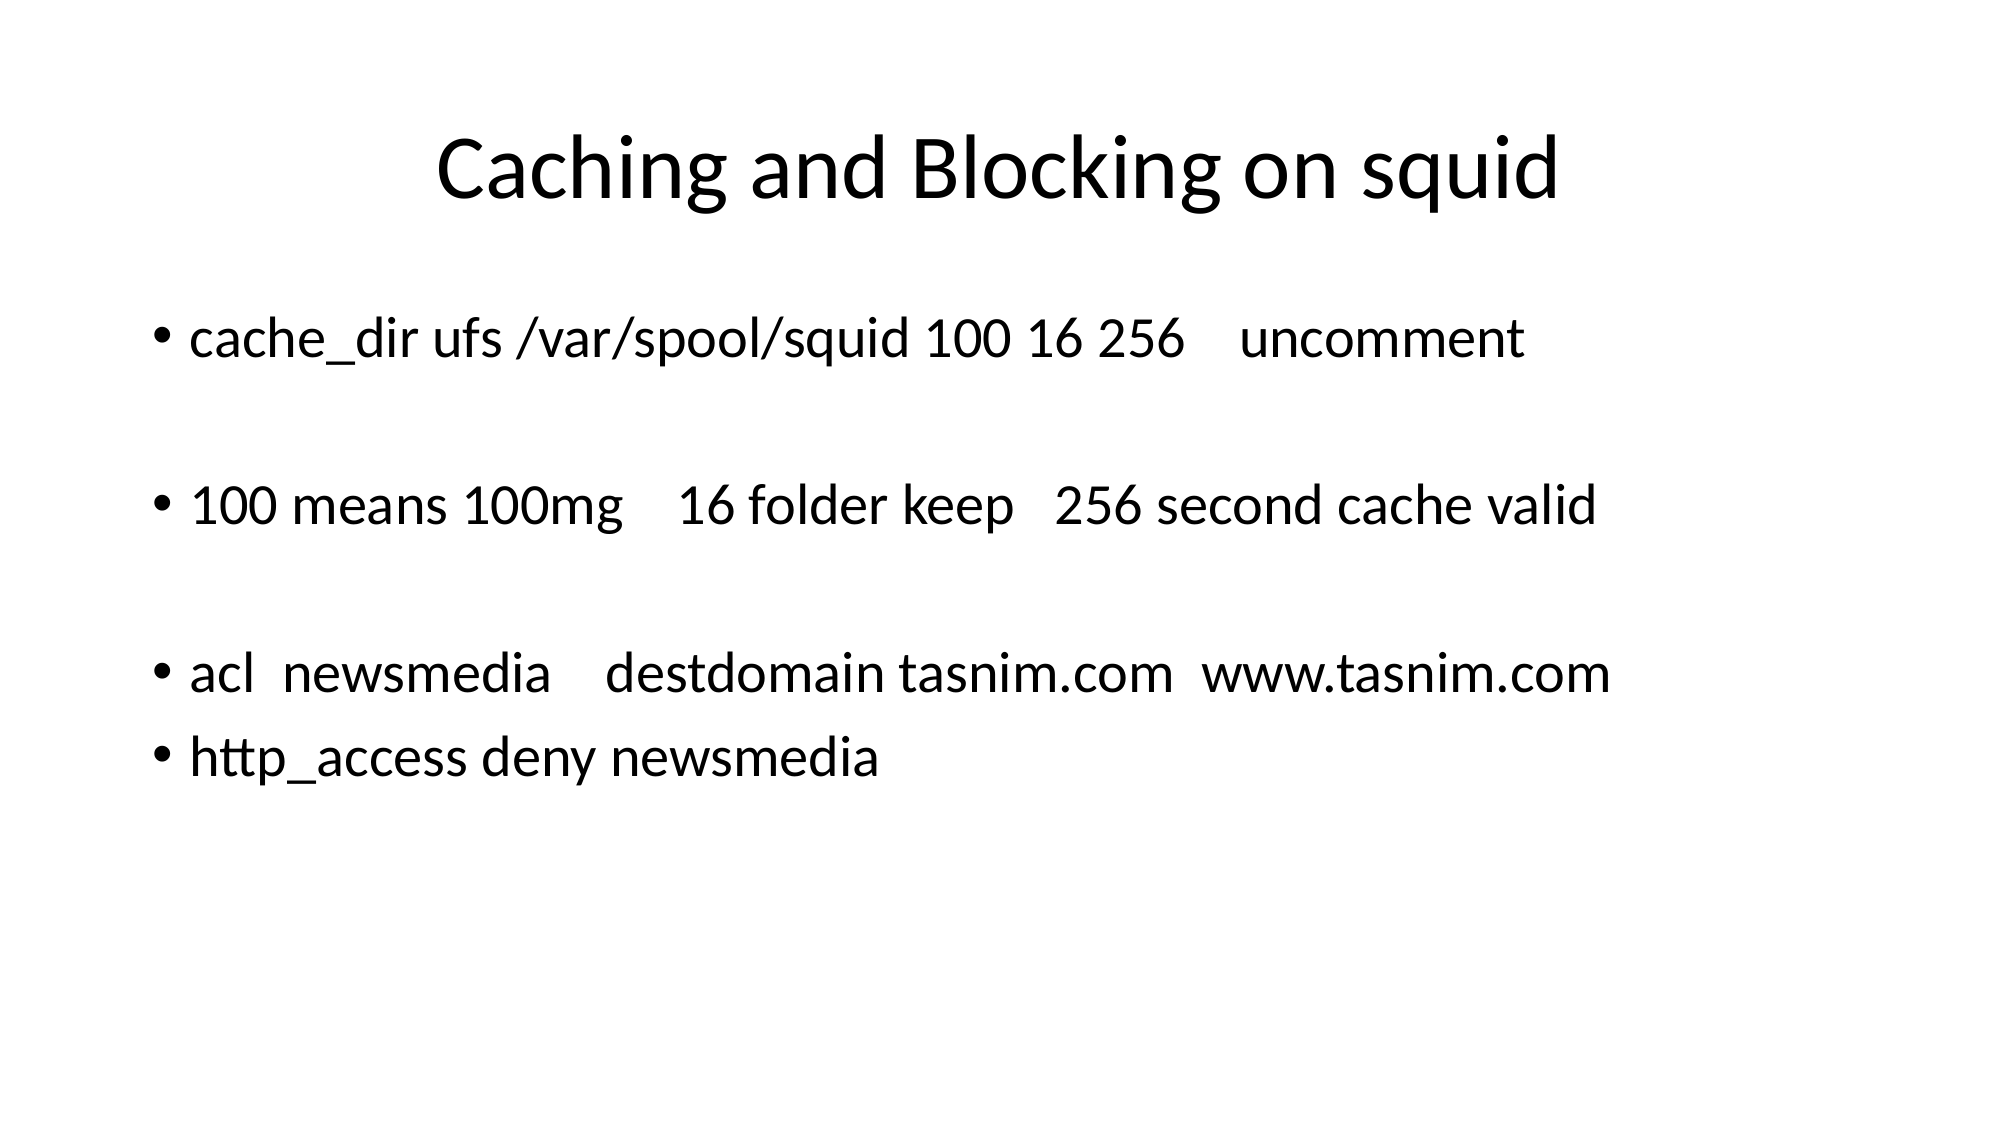

# Caching and Blocking on squid
cache_dir ufs /var/spool/squid 100 16 256    uncomment

100 means 100mg    16 folder keep   256 second cache valid

acl  newsmedia    destdomain tasnim.com  www.tasnim.com
http_access deny newsmedia